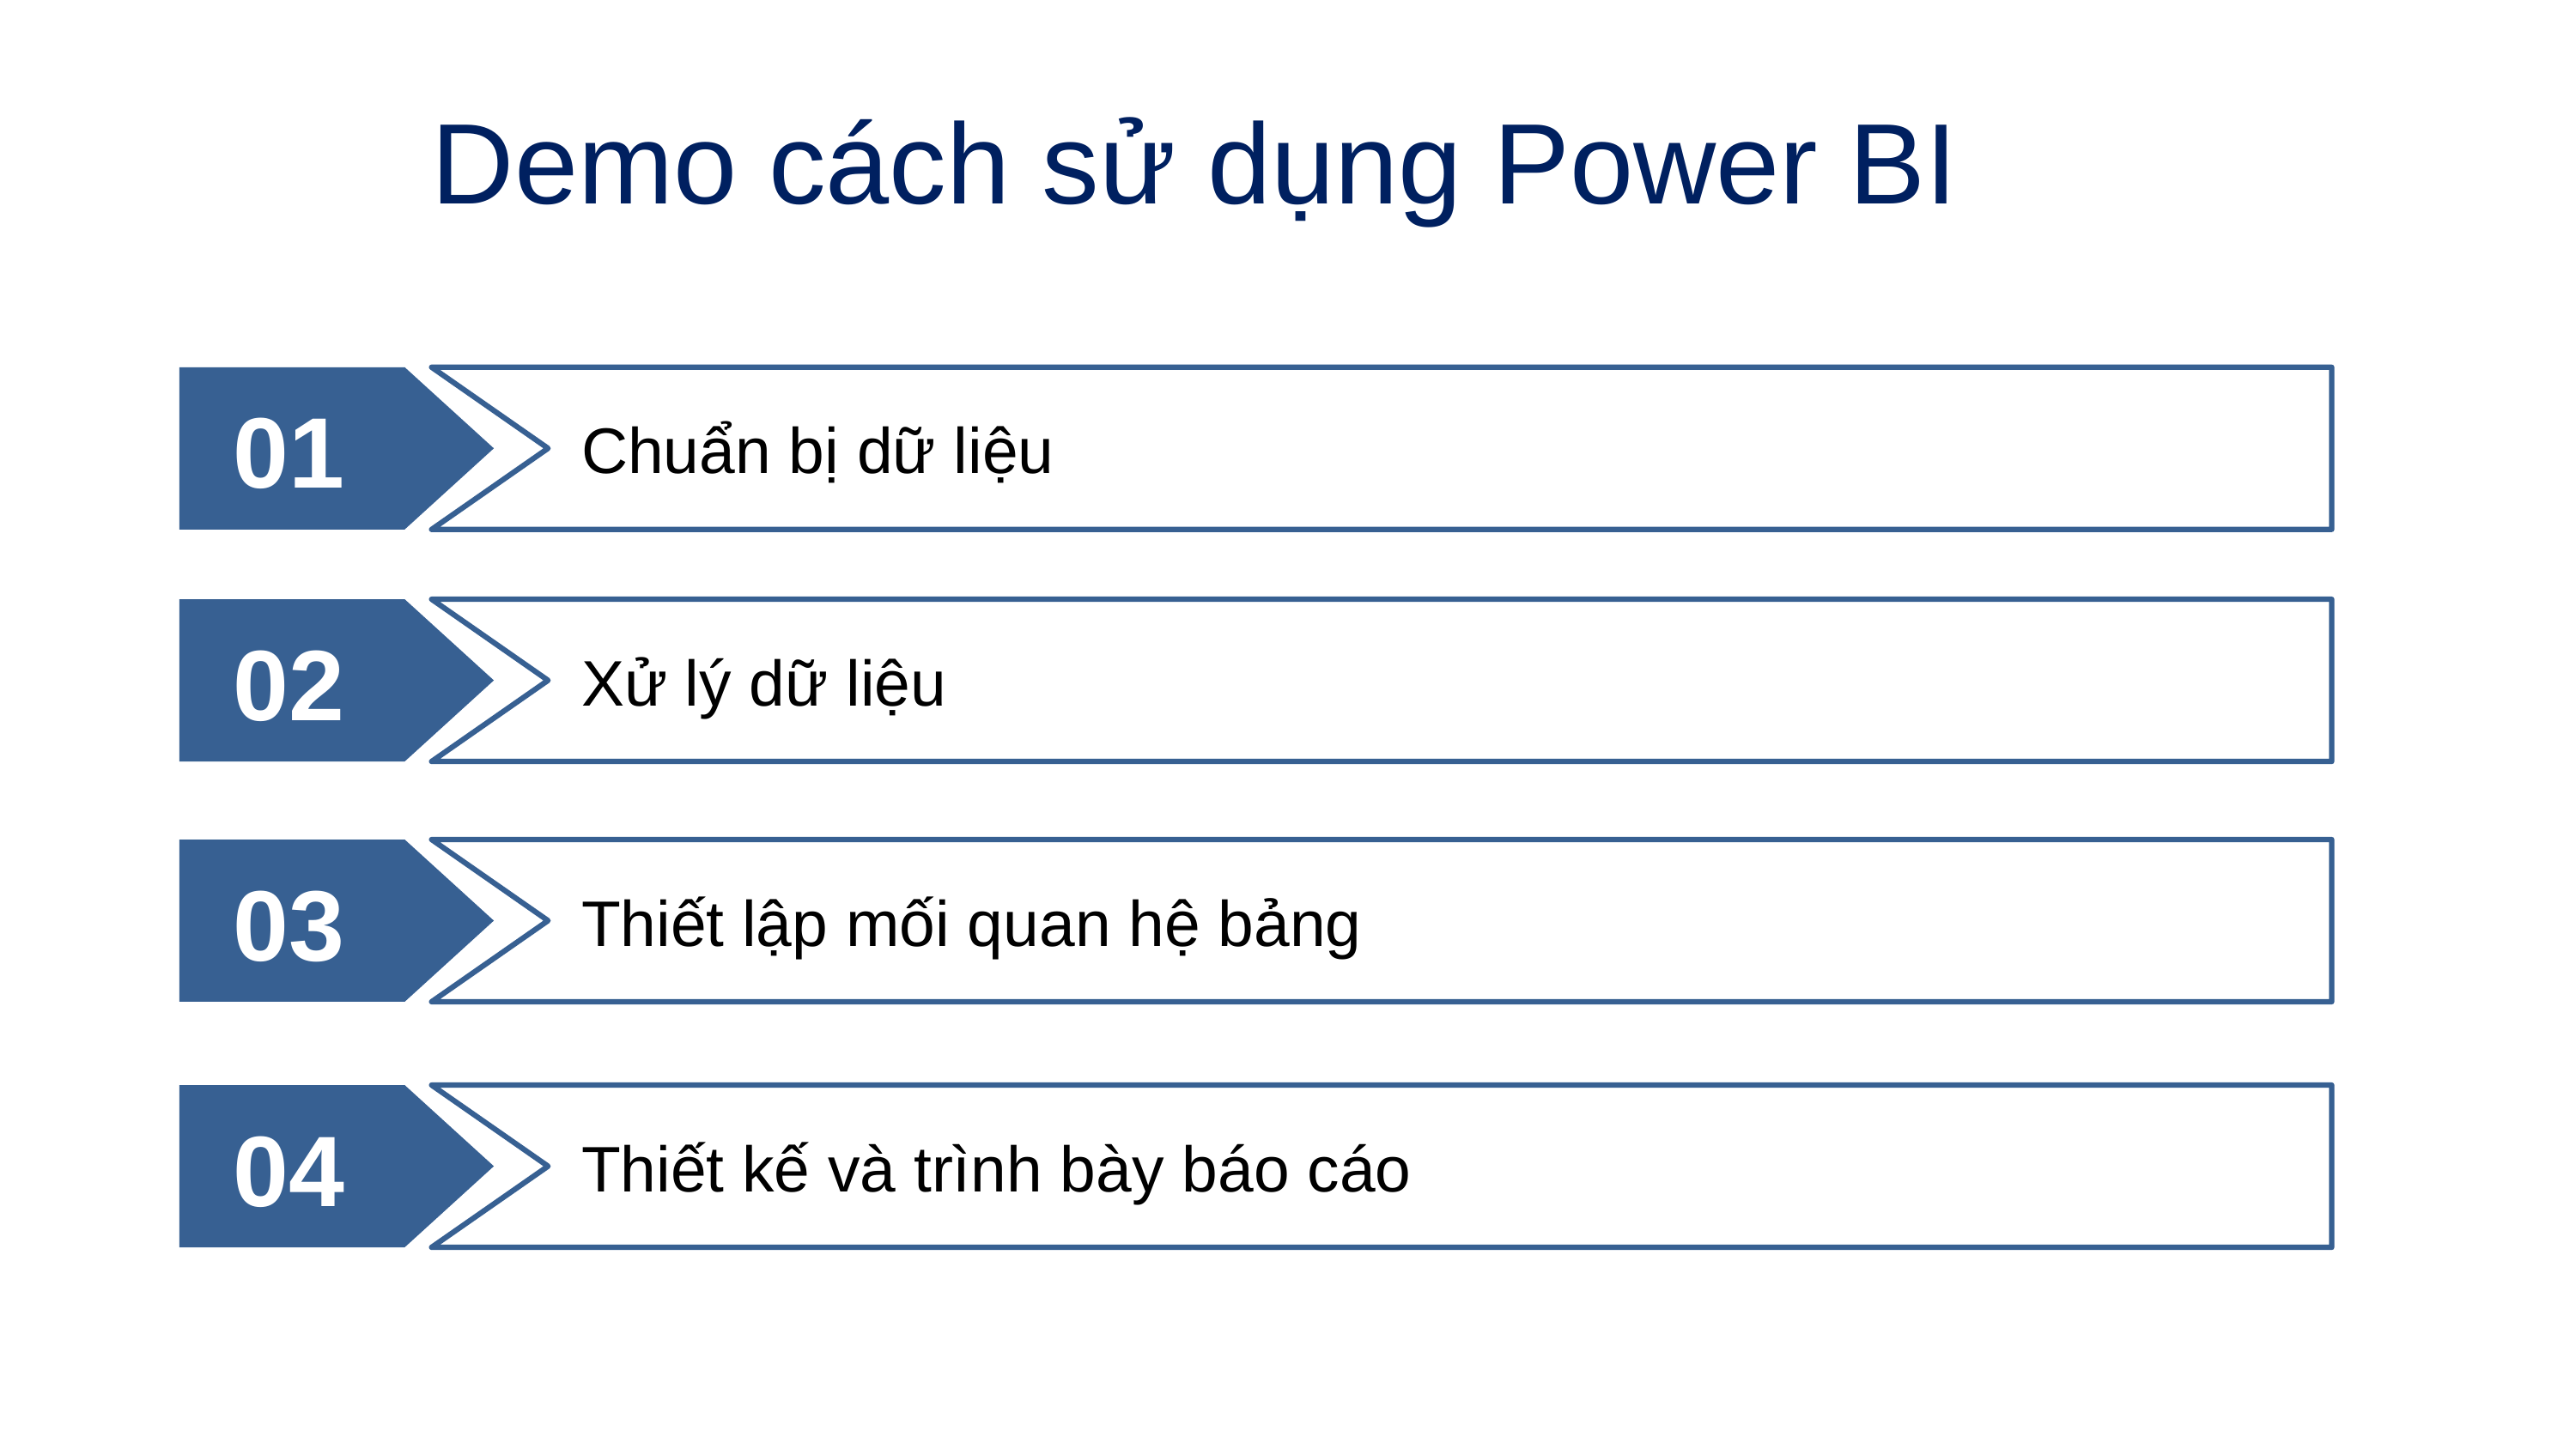

Demo cách sử dụng Power BI

01
Chuẩn bị dữ liệu

02
Xử lý dữ liệu

03
Thiết lập mối quan hệ bảng

04
Thiết kế và trình bày báo cáo